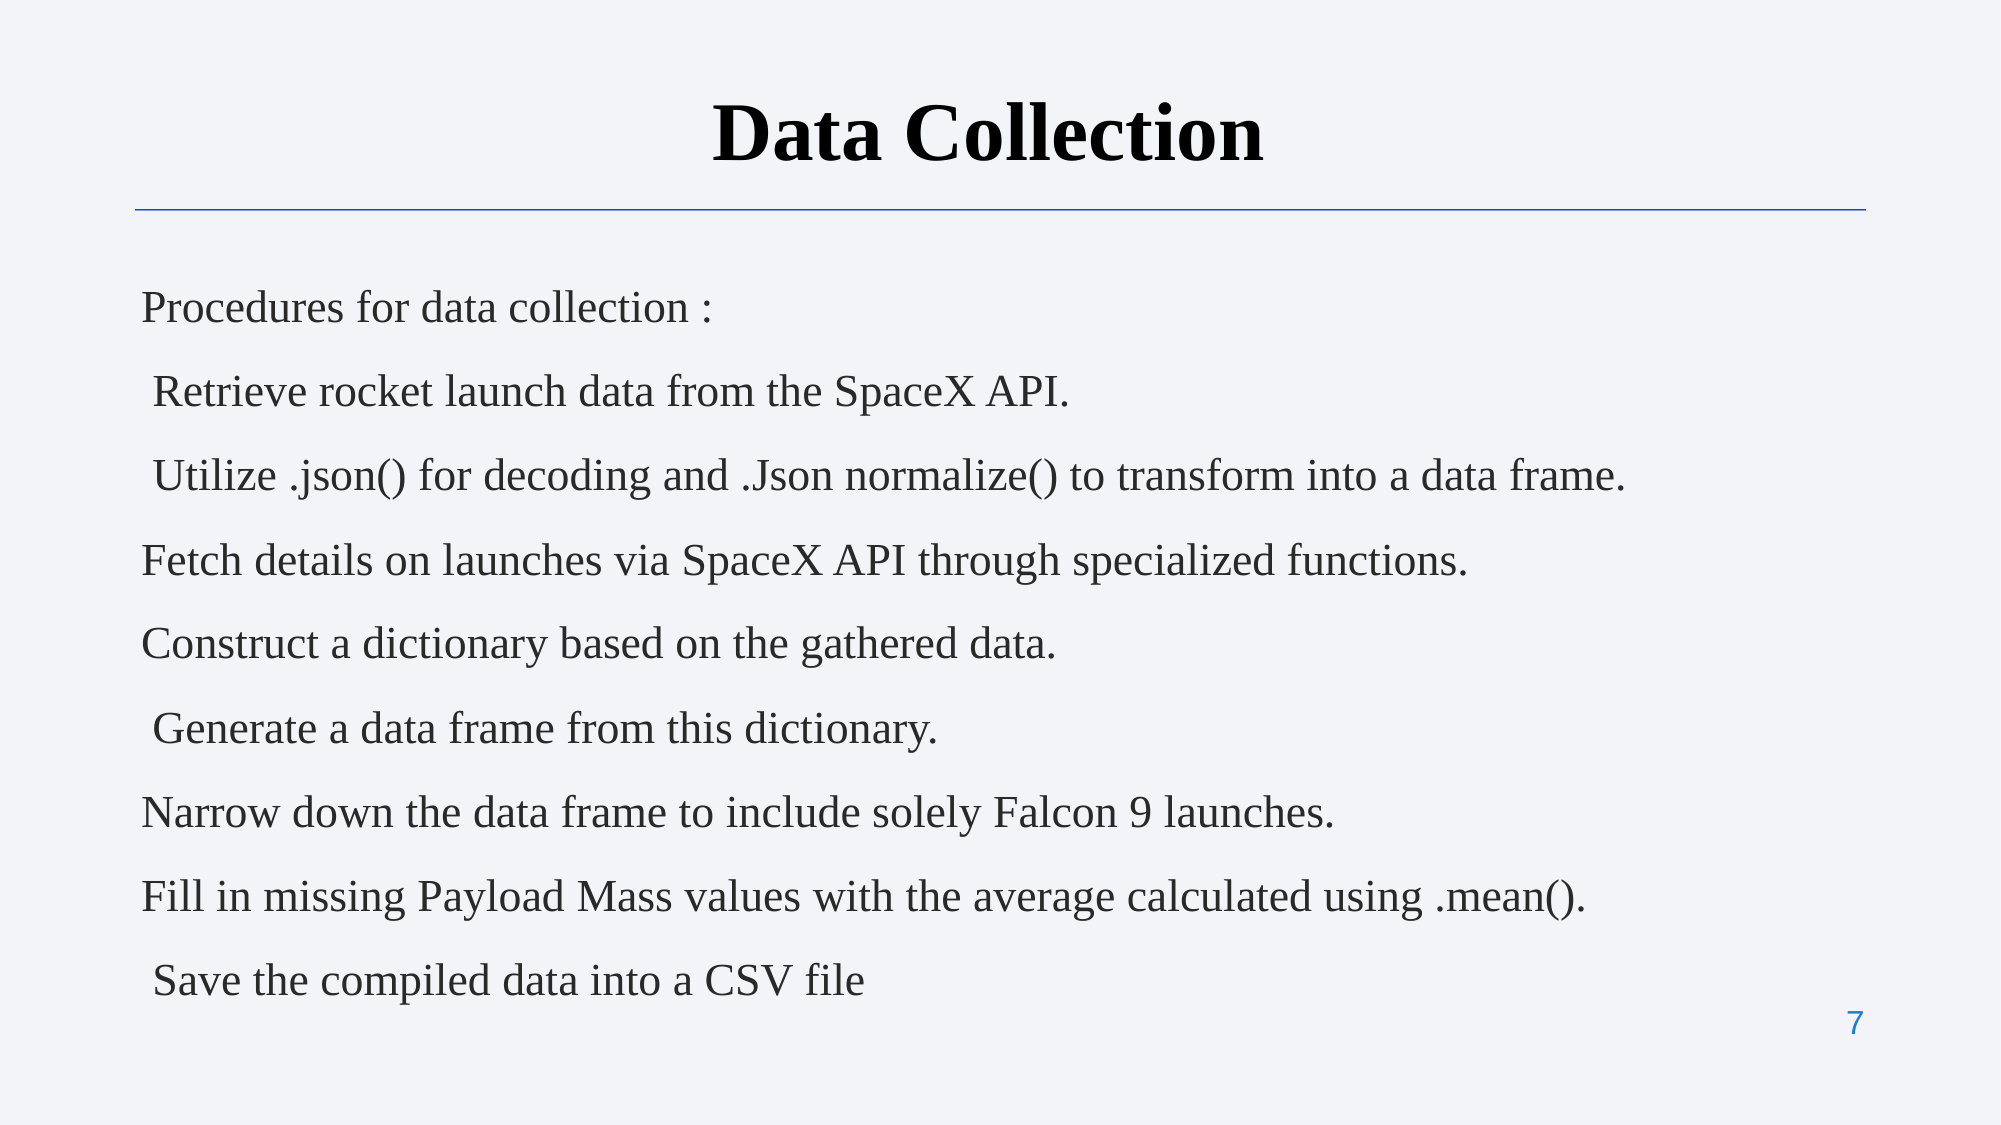

Data Collection
Procedures for data collection :
 Retrieve rocket launch data from the SpaceX API.
 Utilize .json() for decoding and .Json normalize() to transform into a data frame.
Fetch details on launches via SpaceX API through specialized functions.
Construct a dictionary based on the gathered data.
 Generate a data frame from this dictionary.
Narrow down the data frame to include solely Falcon 9 launches.
Fill in missing Payload Mass values with the average calculated using .mean().
 Save the compiled data into a CSV file
7